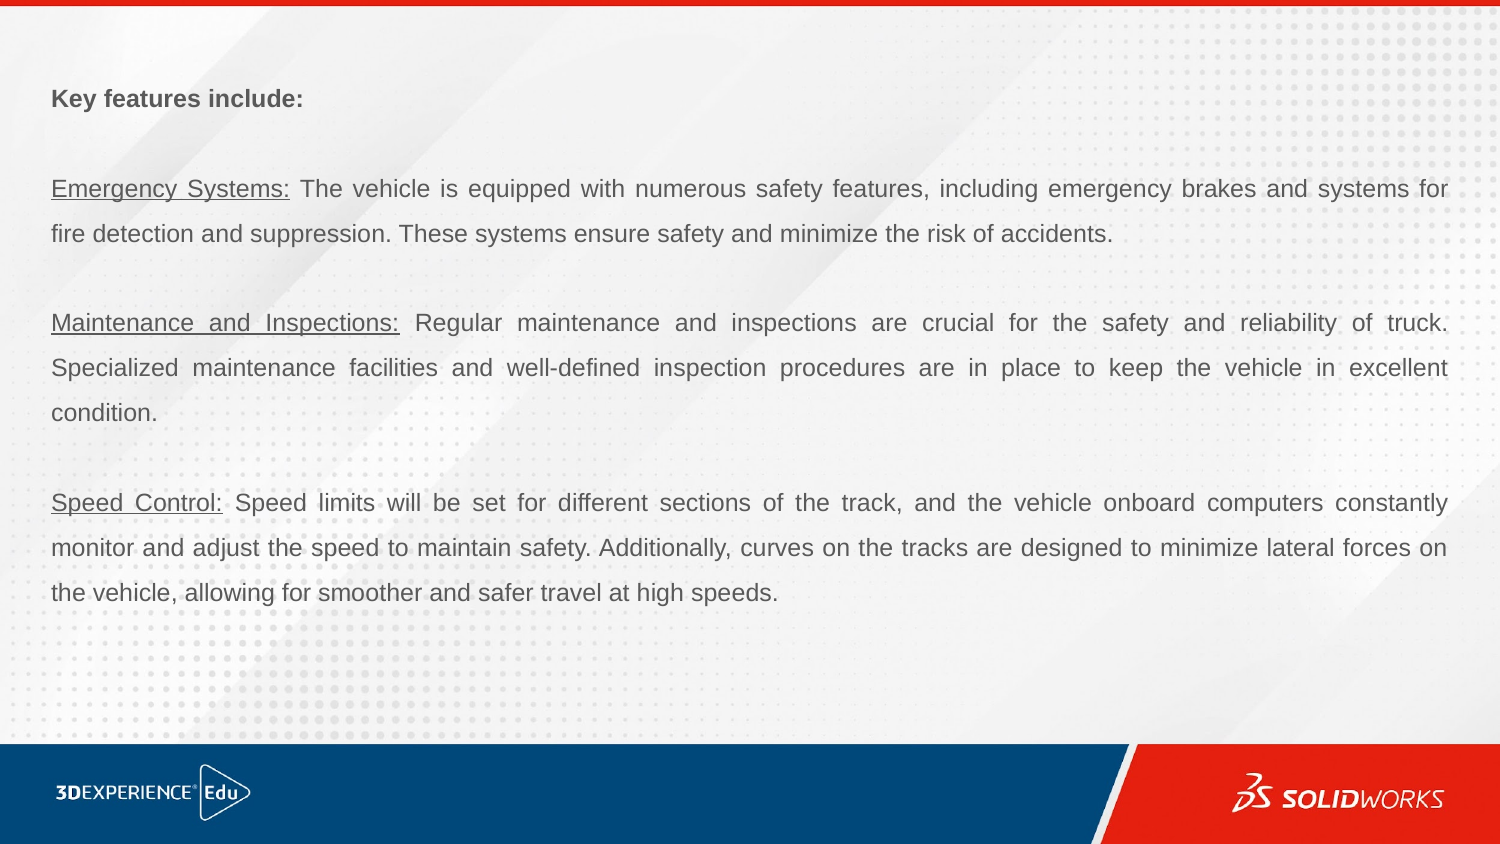

# Key features include:

Emergency Systems: The vehicle is equipped with numerous safety features, including emergency brakes and systems for fire detection and suppression. These systems ensure safety and minimize the risk of accidents.

Maintenance and Inspections: Regular maintenance and inspections are crucial for the safety and reliability of truck. Specialized maintenance facilities and well-defined inspection procedures are in place to keep the vehicle in excellent condition.

Speed Control: Speed limits will be set for different sections of the track, and the vehicle onboard computers constantly monitor and adjust the speed to maintain safety. Additionally, curves on the tracks are designed to minimize lateral forces on the vehicle, allowing for smoother and safer travel at high speeds.